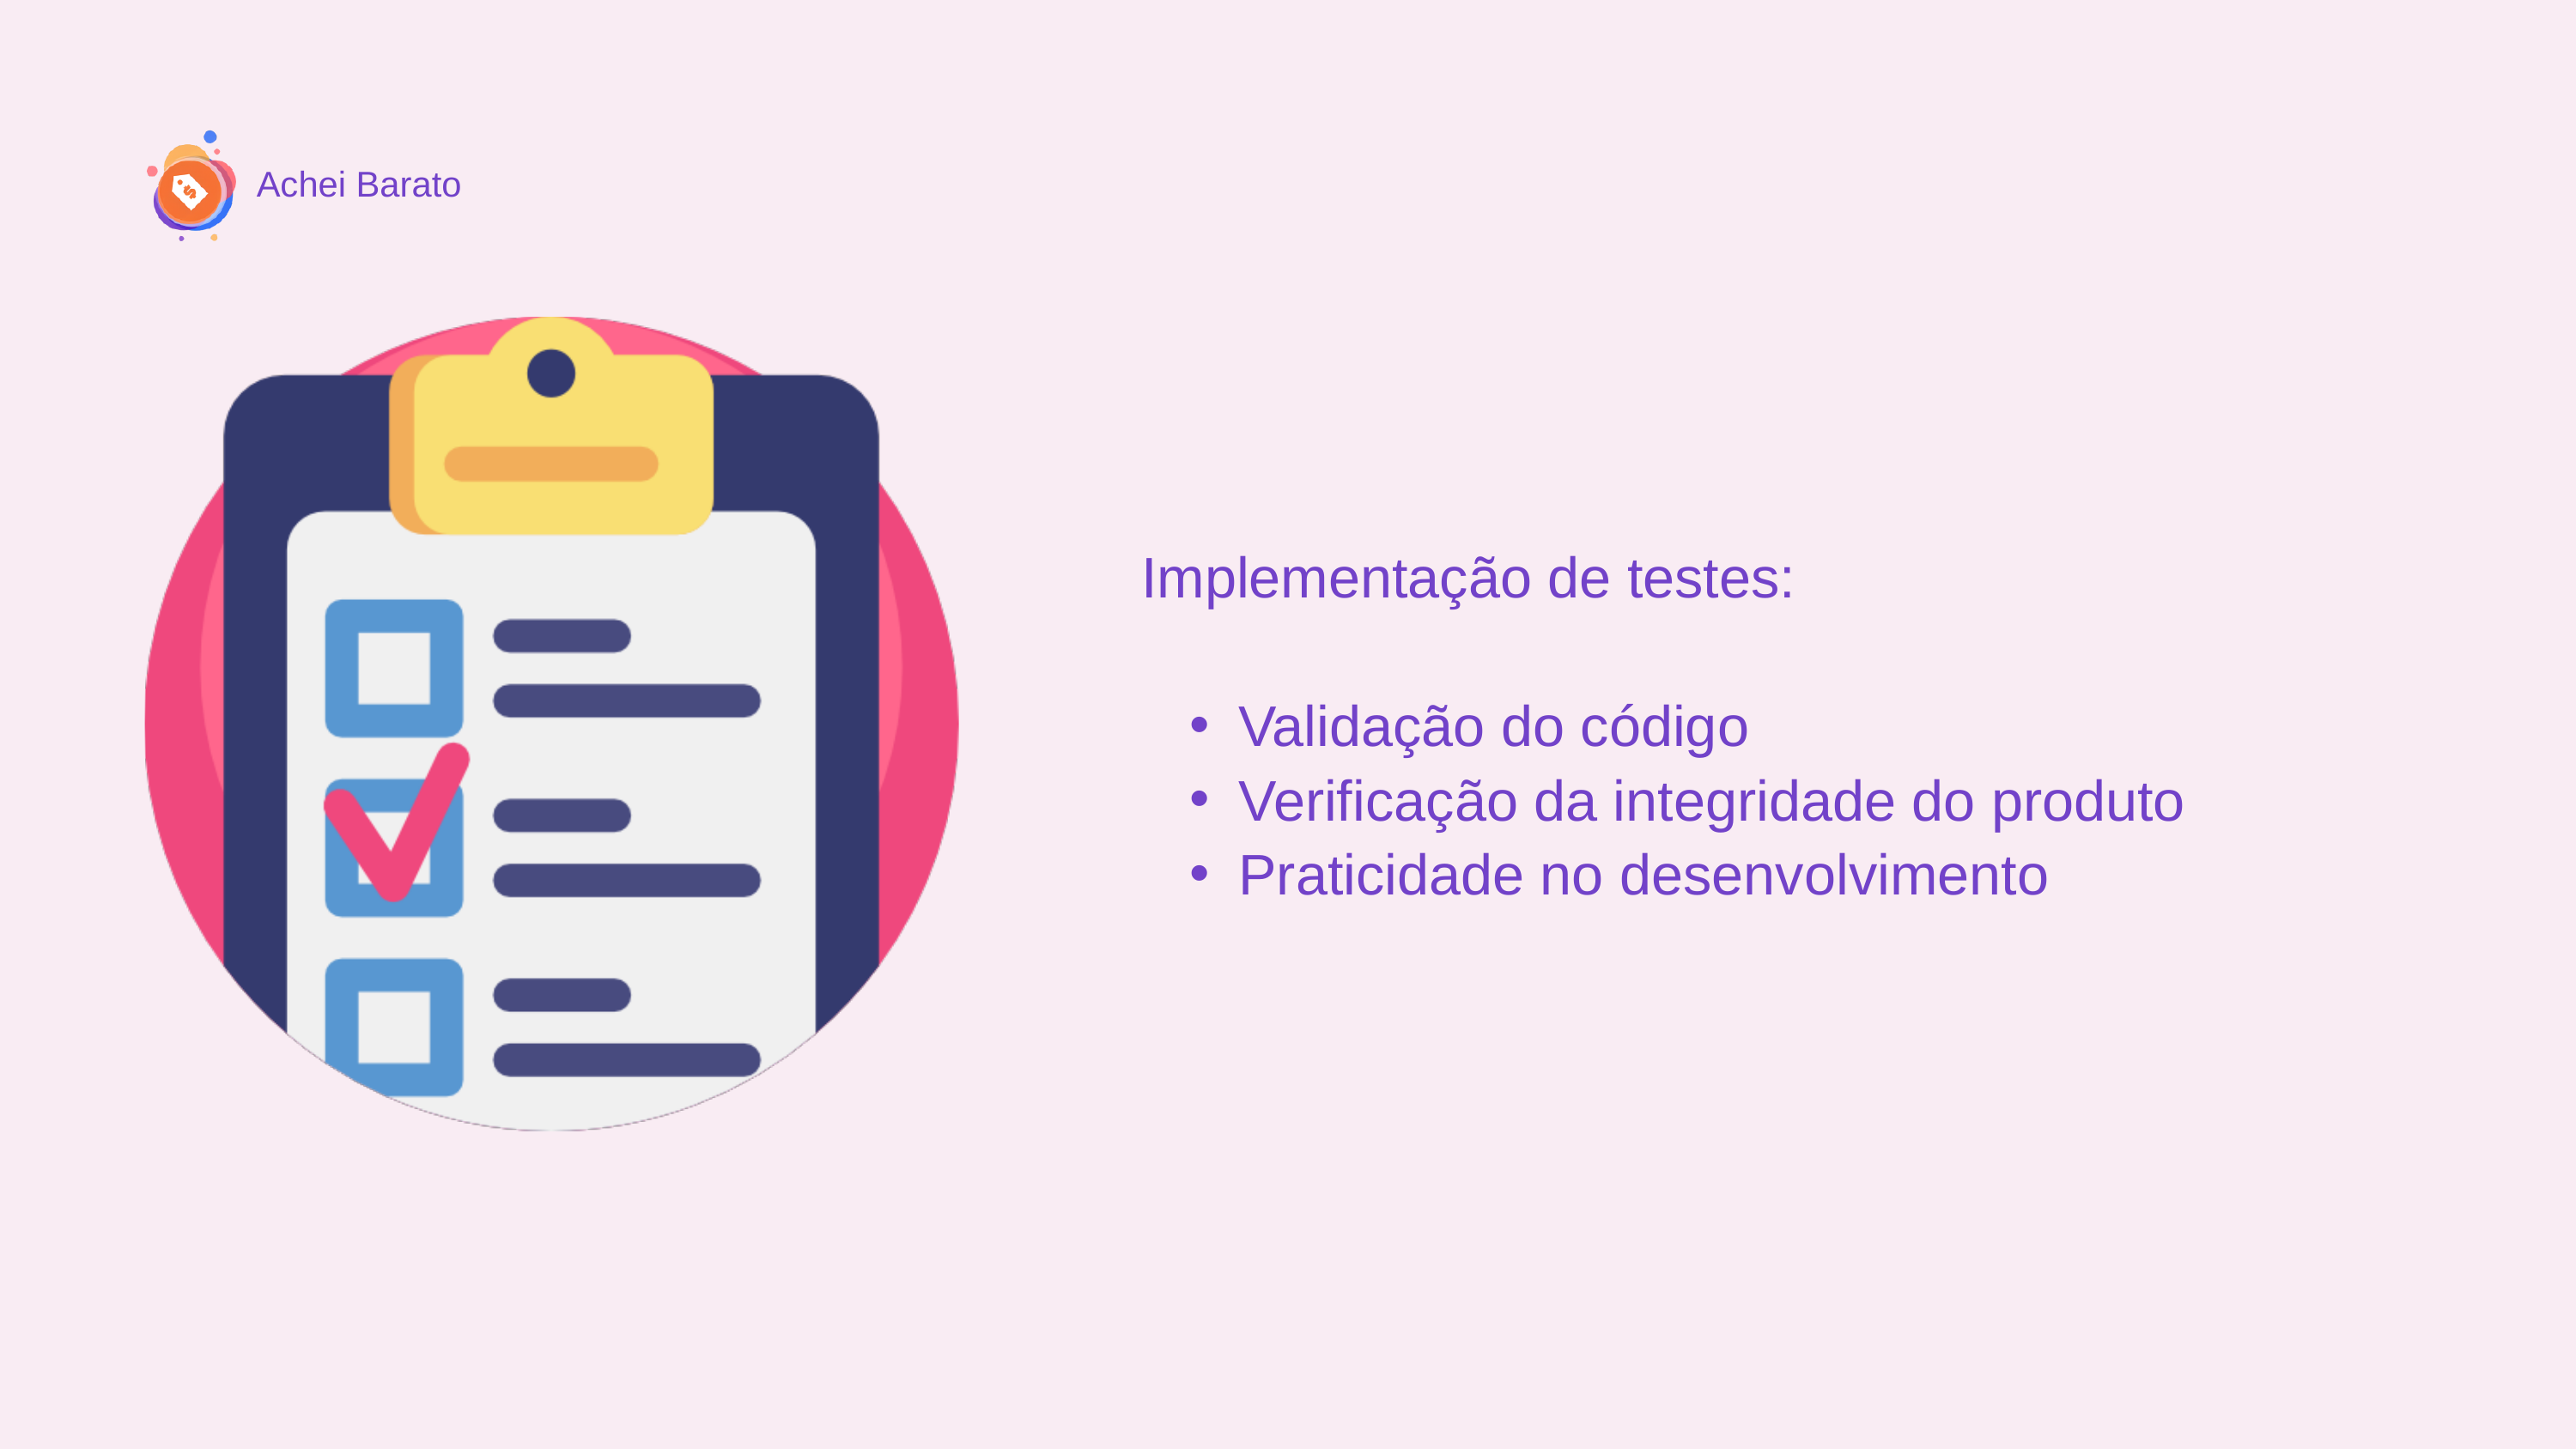

Achei Barato

Implementação de testes:

Validação do código
Verificação da integridade do produto
Praticidade no desenvolvimento